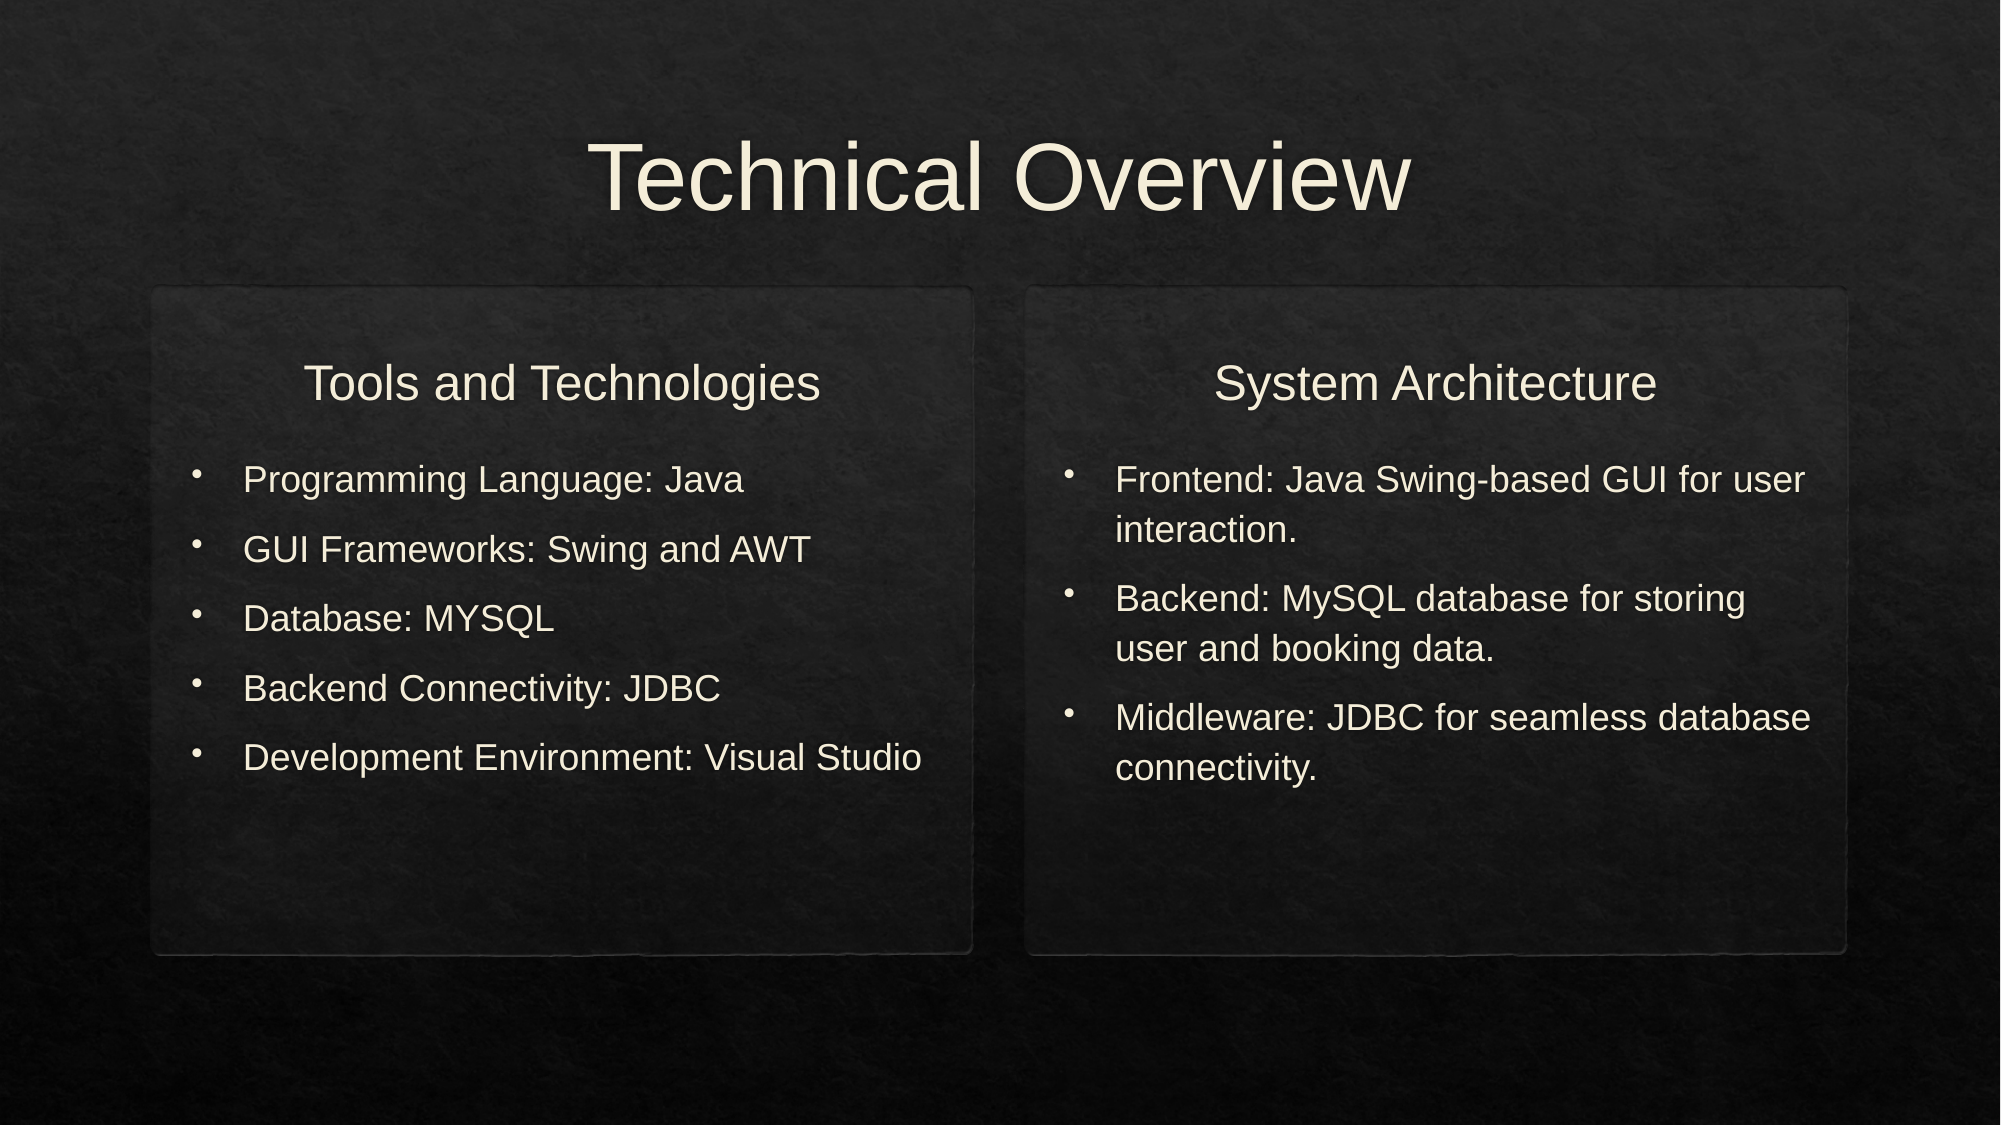

# Technical Overview
System Architecture
Tools and Technologies
Programming Language: Java
GUI Frameworks: Swing and AWT
Database: MYSQL
Backend Connectivity: JDBC
Development Environment: Visual Studio
Frontend: Java Swing-based GUI for user interaction.
Backend: MySQL database for storing user and booking data.
Middleware: JDBC for seamless database connectivity.